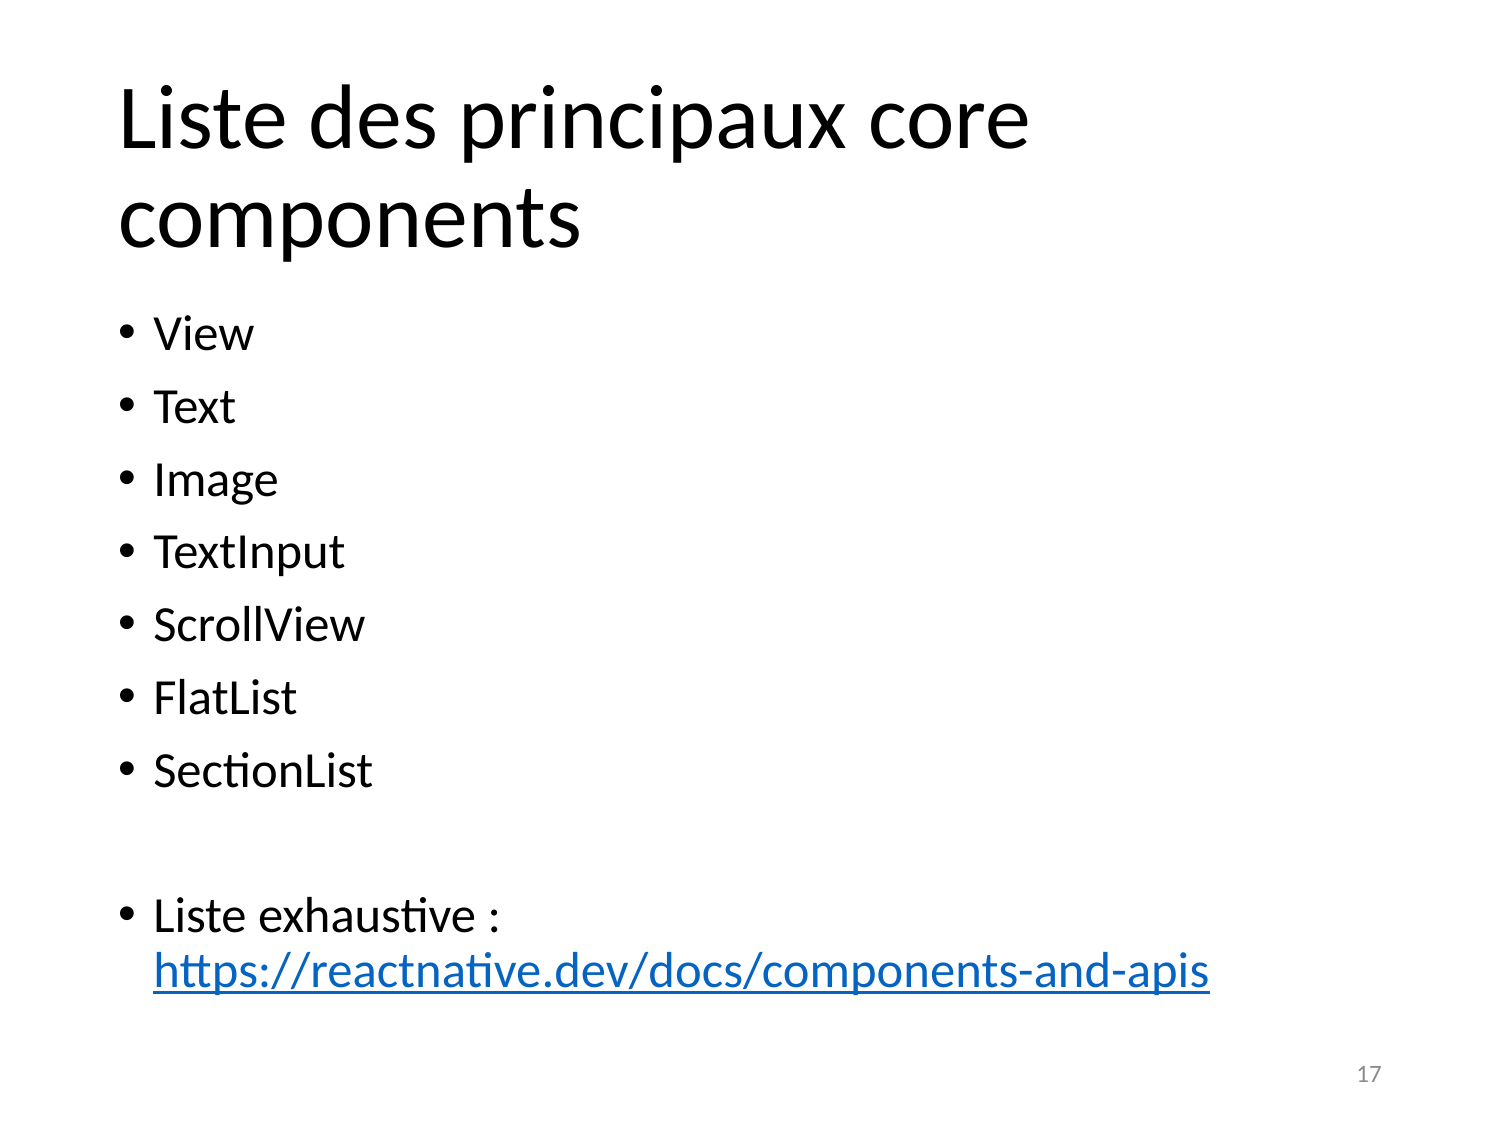

# Liste des principaux core components
View
Text
Image
TextInput
ScrollView
FlatList
SectionList

Liste exhaustive : https://reactnative.dev/docs/components-and-apis

17